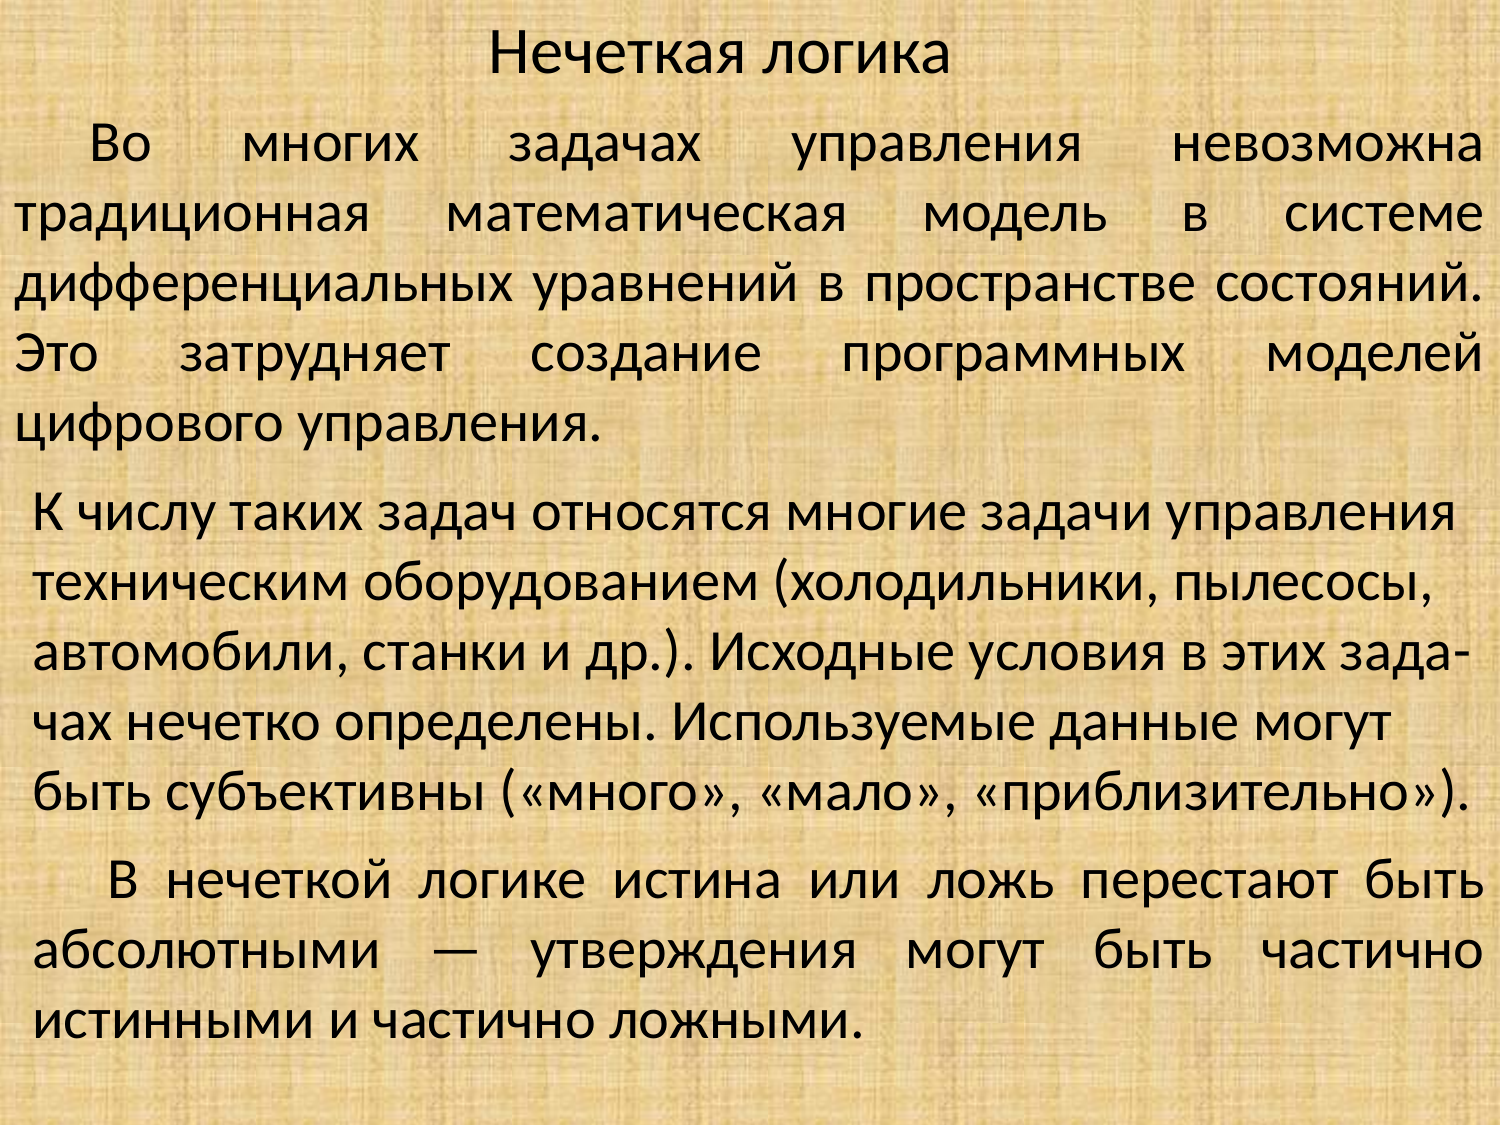

Нечеткая логика
Во многих задачах управления невозможна традиционная математическая модель в системе дифференциальных уравнений в пространстве состояний. Это затрудняет создание программных моделей цифрового управления.
К числу таких задач относятся многие задачи управления техническим оборудованием (холодильники, пылесосы, автомобили, cтанки и др.). Исходные условия в этих зада-чах нечетко определены. Используемые данные могут быть субъективны («много», «мало», «приблизительно»).
В нечеткой логике истина или ложь перестают быть абсолютными — утверждения могут быть частично истинными и частично ложными.